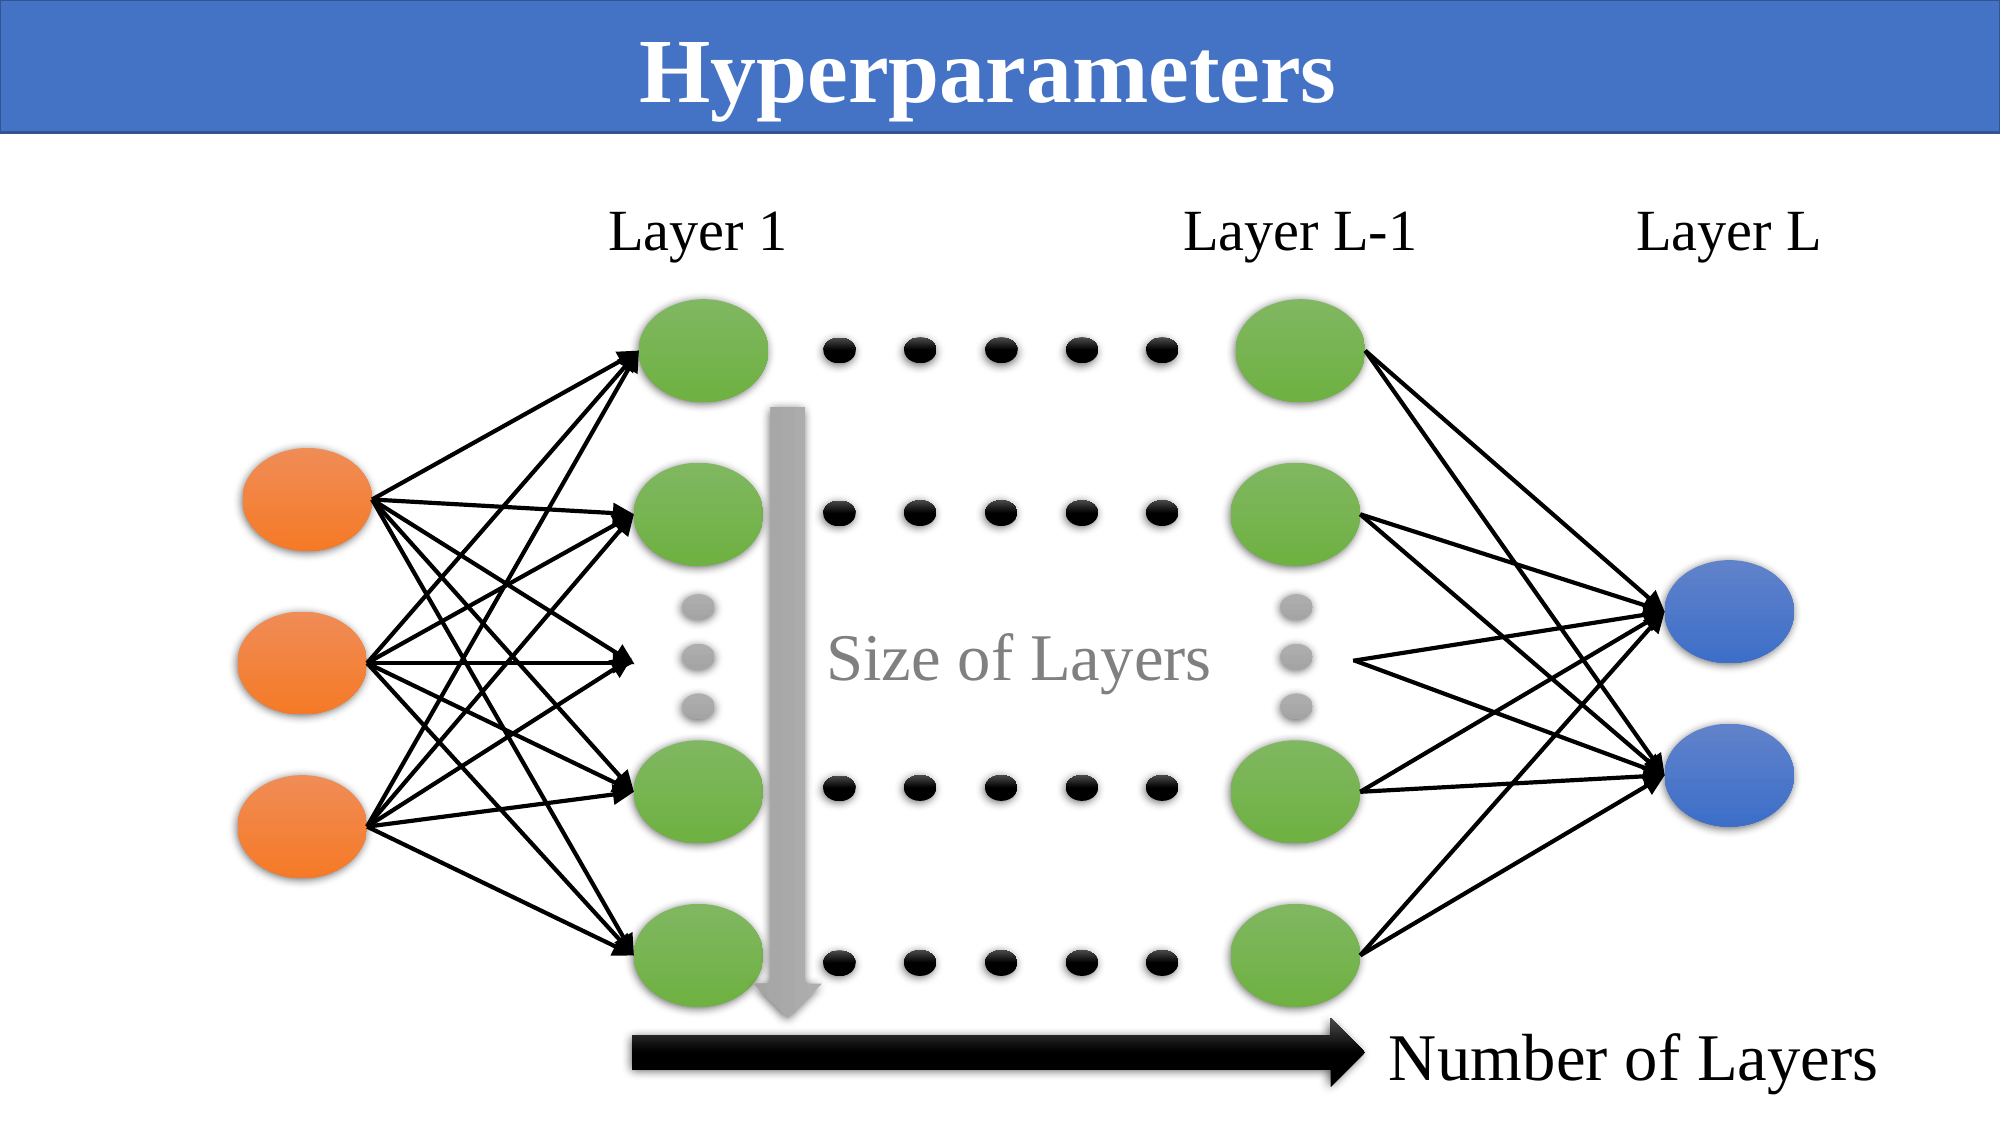

Hyperparameters
Layer L-1
Layer 1
Layer L

Size of Layers

Number of Layers